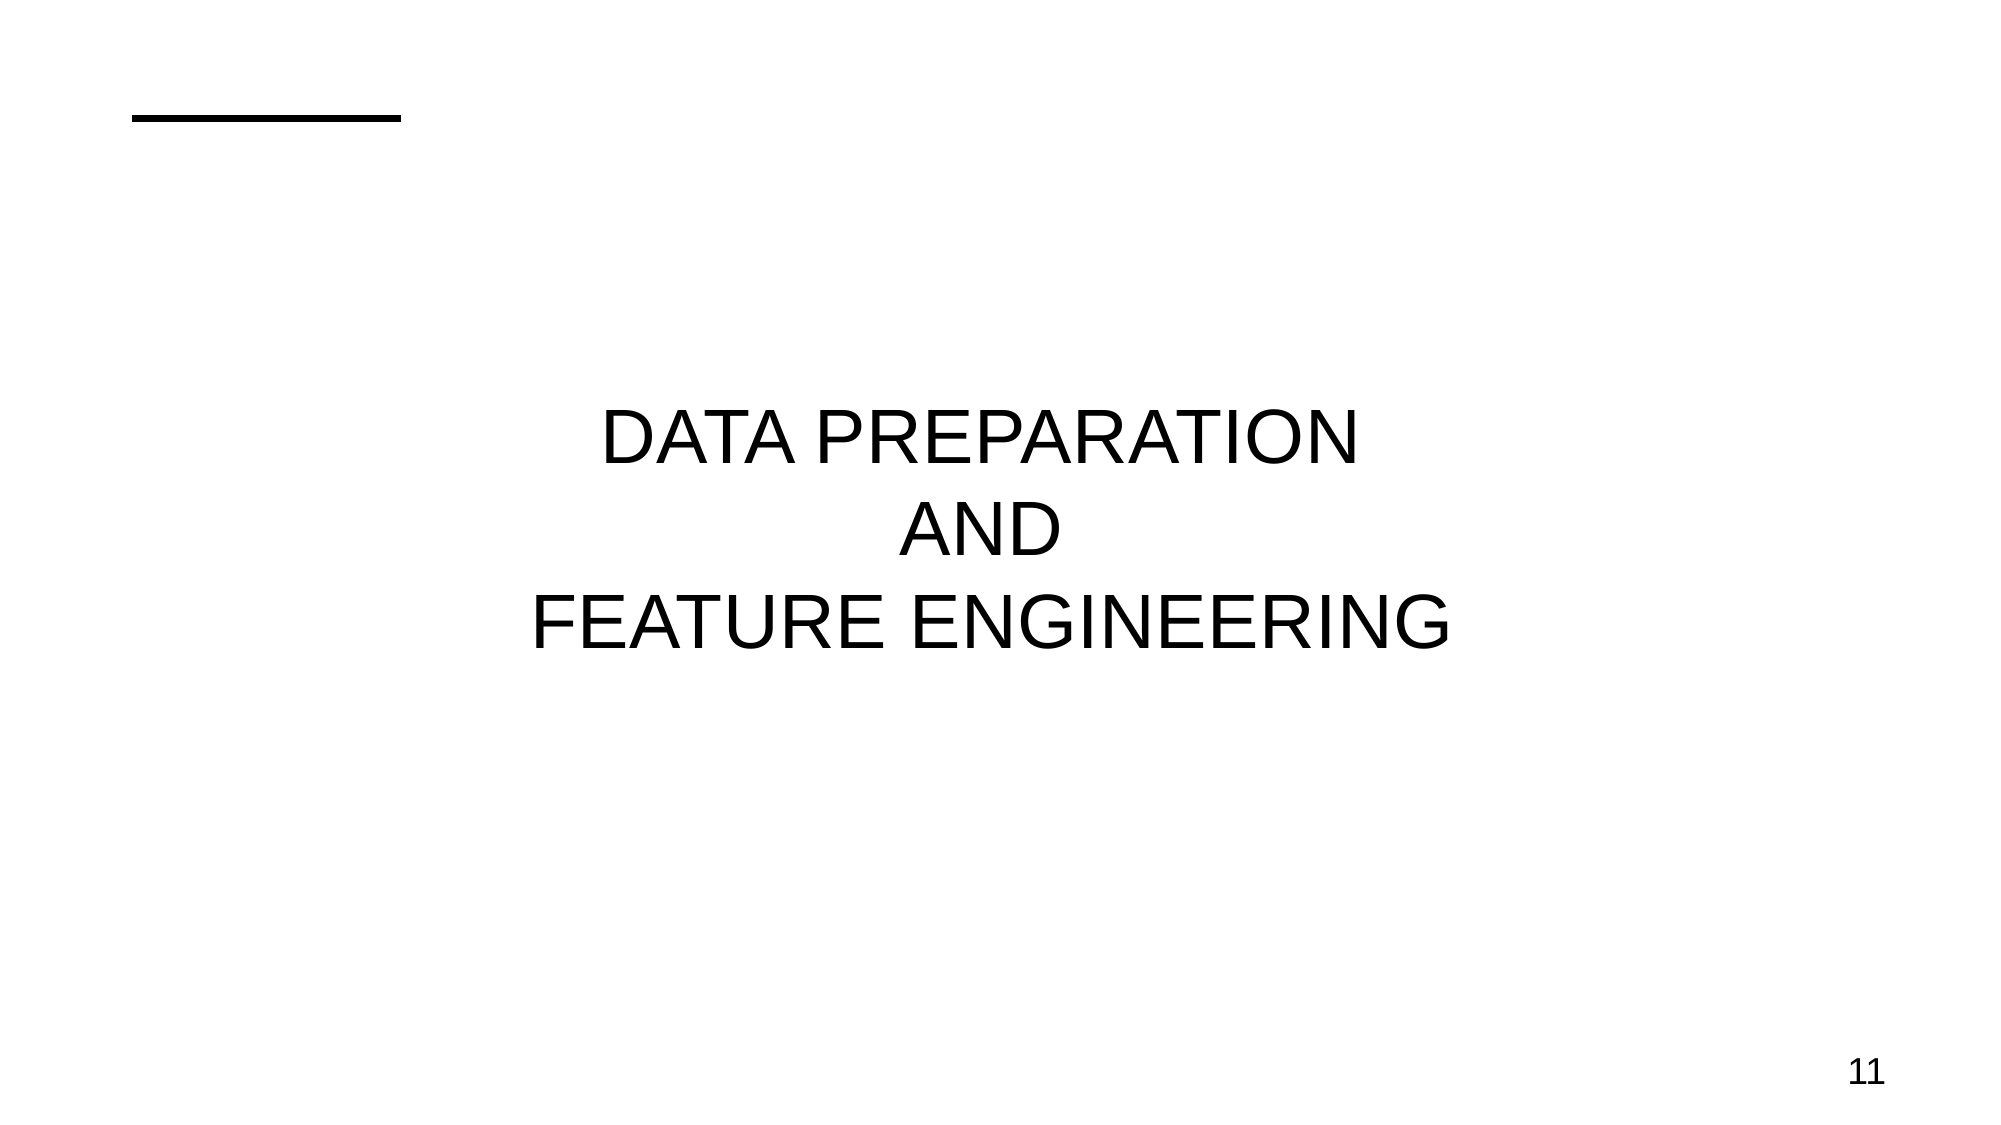

# Data Preparation and Feature engineering
11